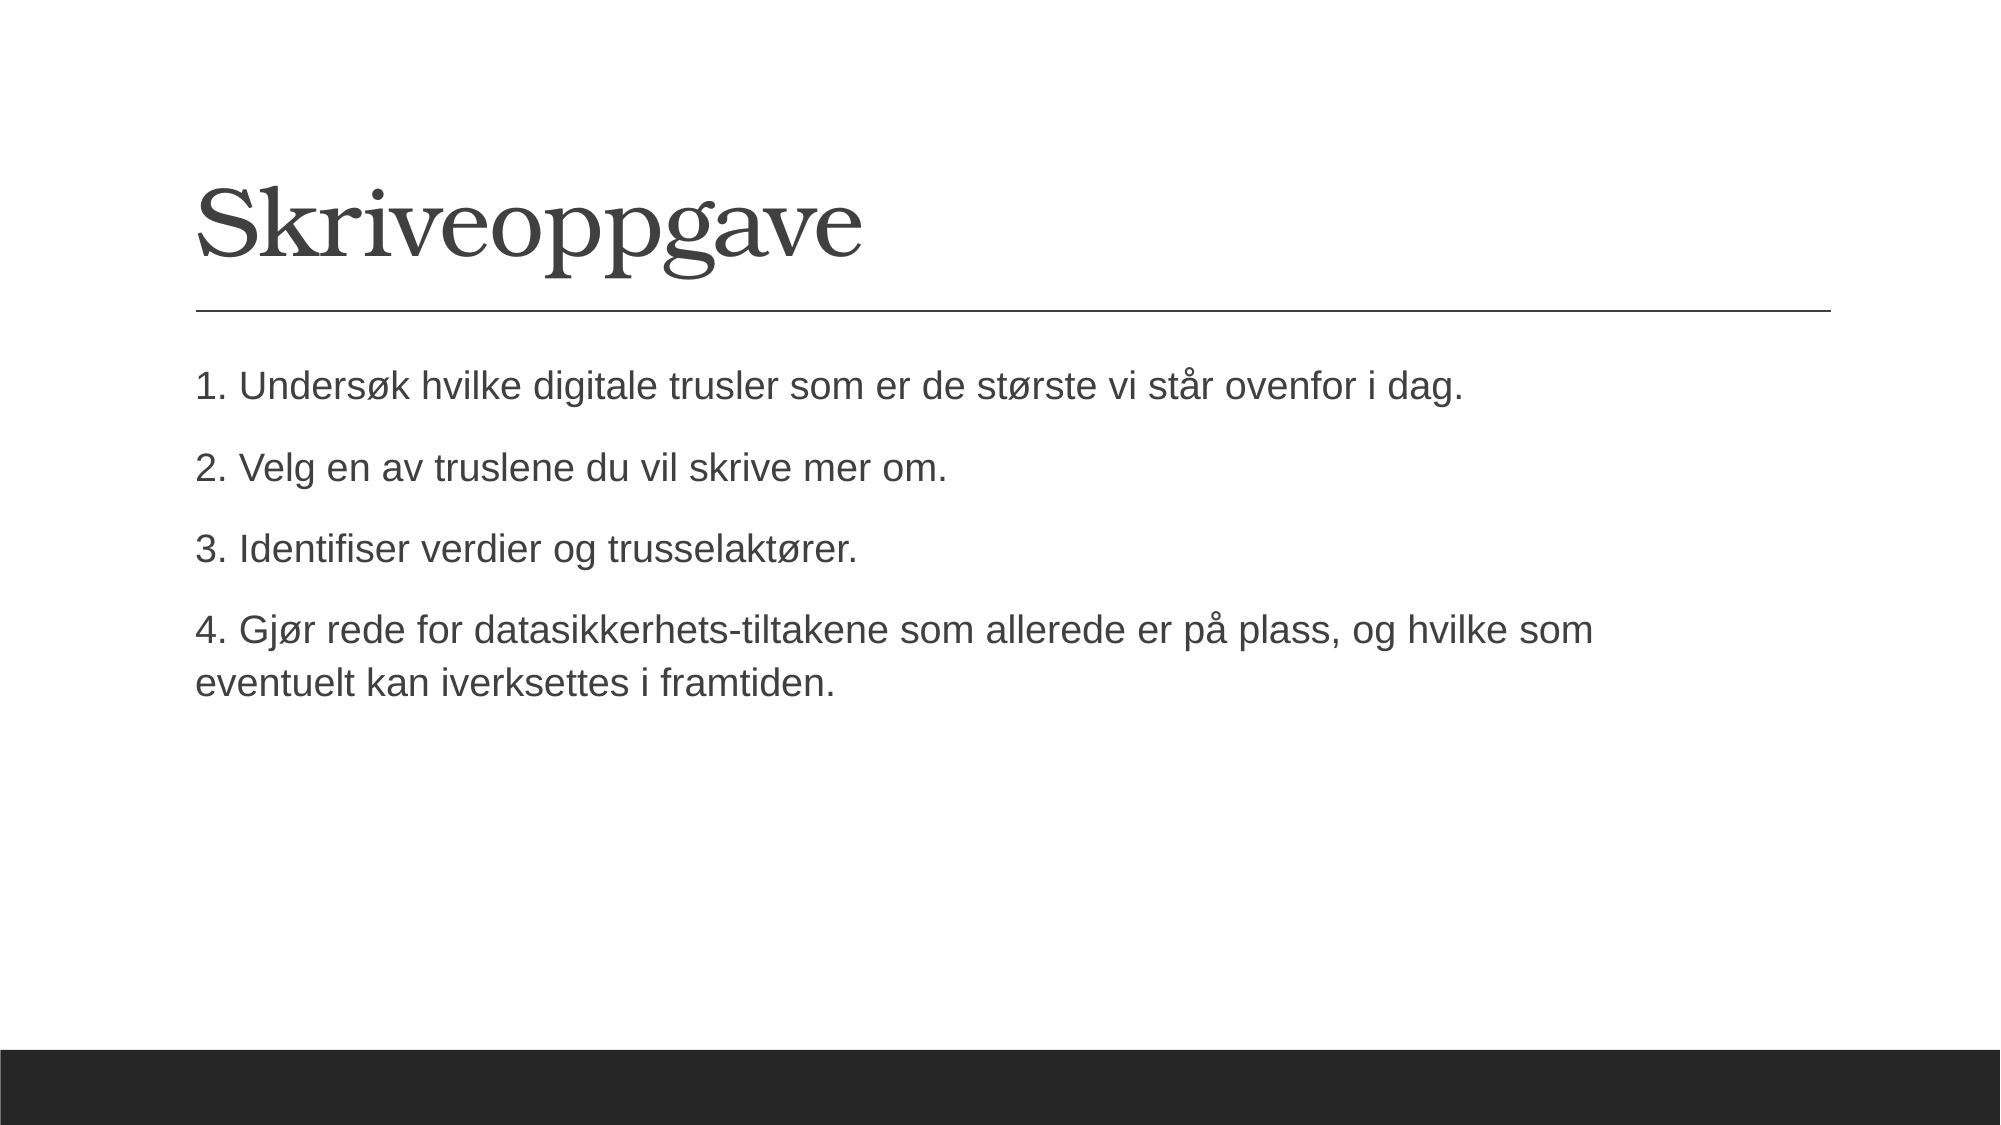

# Skriveoppgave
1. Undersøk hvilke digitale trusler som er de største vi står ovenfor i dag.
2. Velg en av truslene du vil skrive mer om.
3. Identifiser verdier og trusselaktører.
4. Gjør rede for datasikkerhets-tiltakene som allerede er på plass, og hvilke som eventuelt kan iverksettes i framtiden.